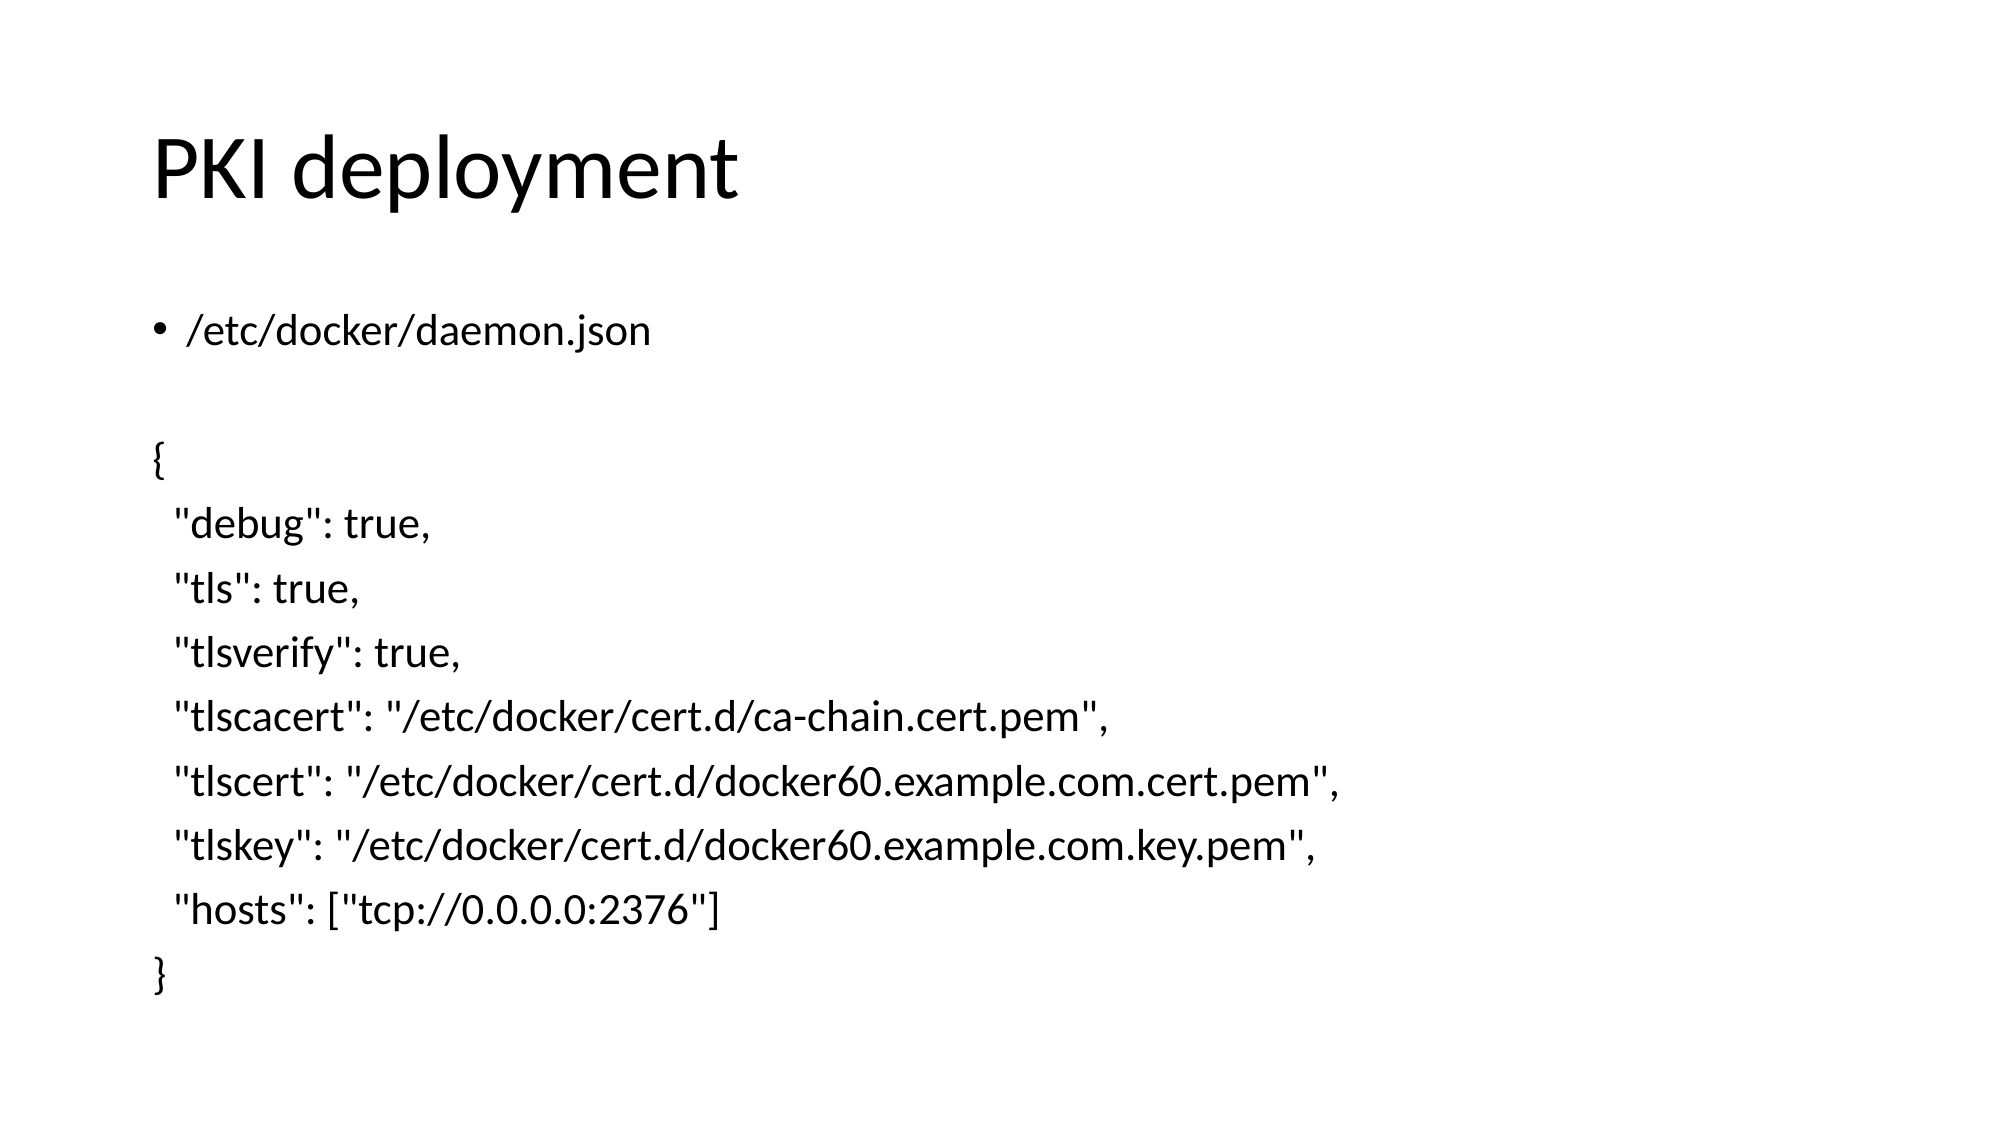

# PKI deployment
/etc/docker/daemon.json

{
  "debug": true,
  "tls": true,
  "tlsverify": true,
  "tlscacert": "/etc/docker/cert.d/ca-chain.cert.pem",
  "tlscert": "/etc/docker/cert.d/docker60.example.com.cert.pem",
  "tlskey": "/etc/docker/cert.d/docker60.example.com.key.pem",
  "hosts": ["tcp://0.0.0.0:2376"]
}